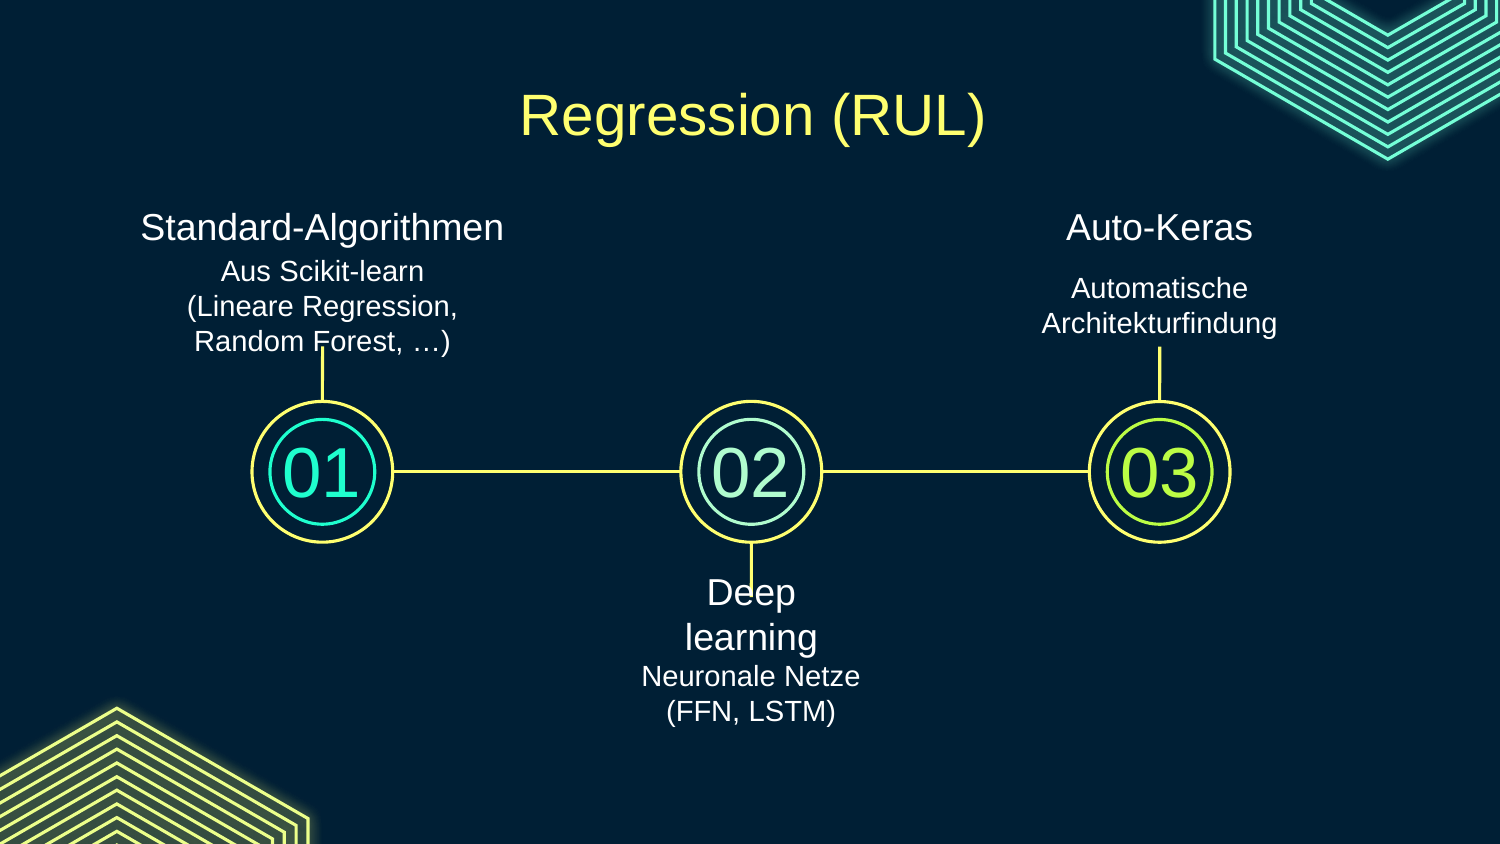

# Regression (RUL)
Standard-Algorithmen
Auto-Keras
Aus Scikit-learn (Lineare Regression, Random Forest, …)
Automatische Architekturfindung

01
02
03
Deep learning
Neuronale Netze (FFN, LSTM)